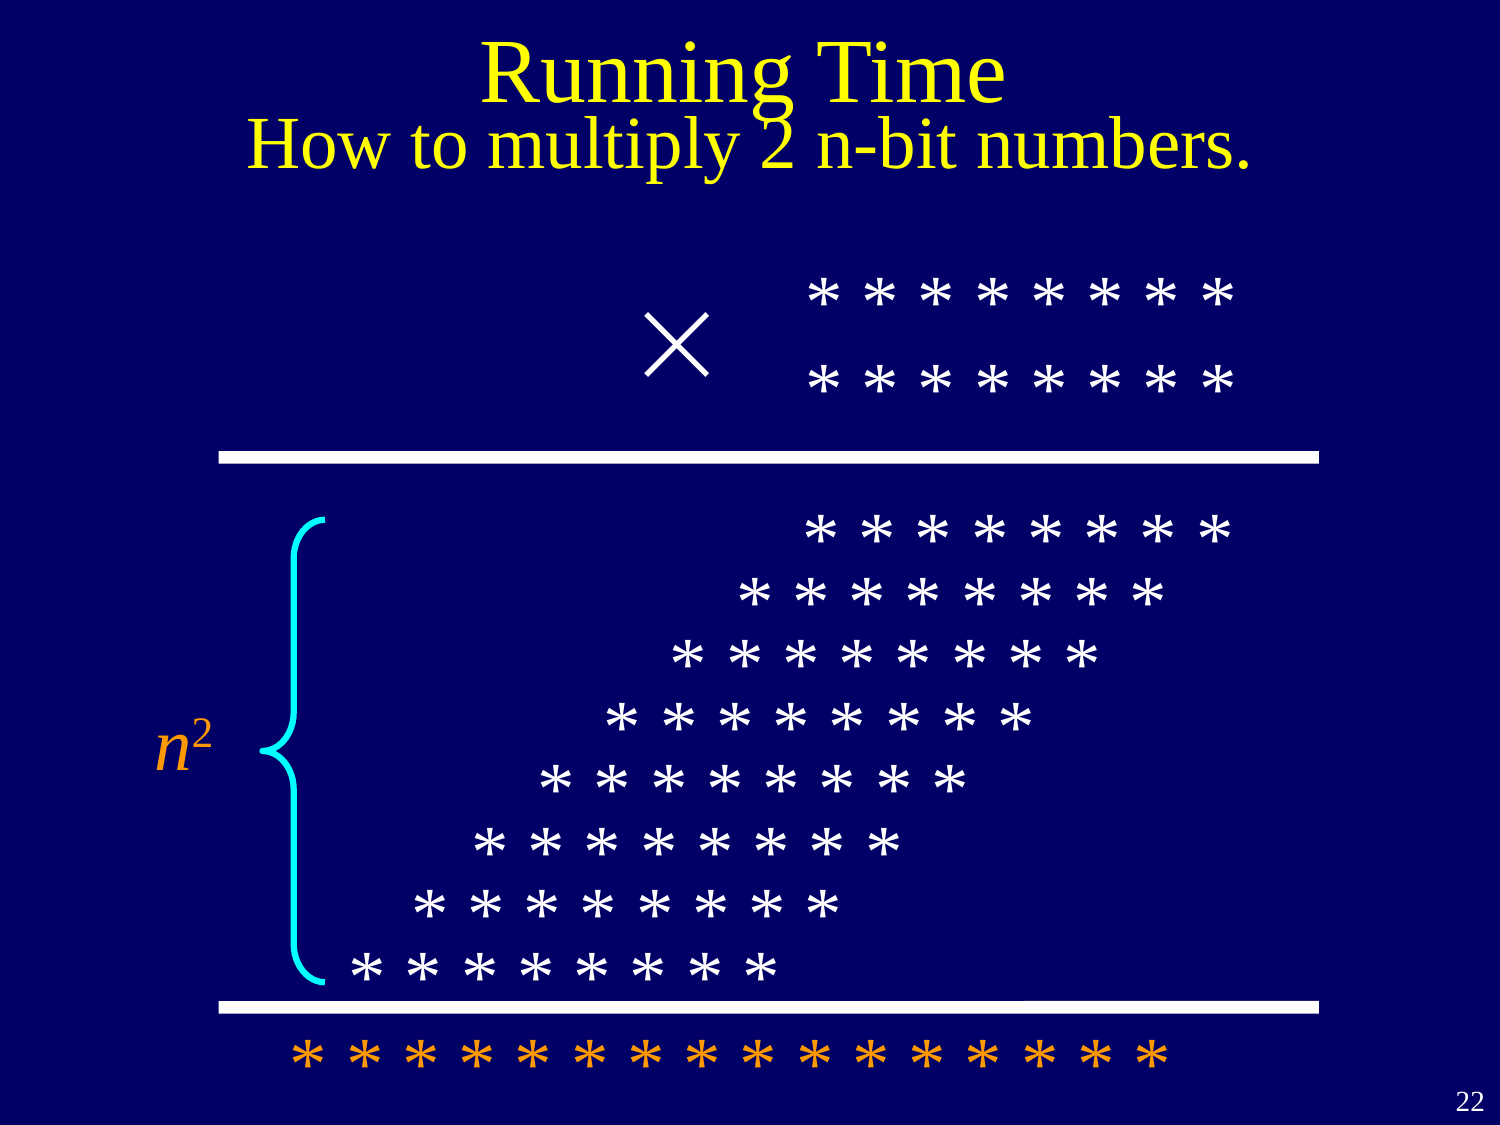

Running Time
# How to multiply 2 n-bit numbers.
* * * * * * * *
×
* * * * * * * *

  * * * * * * * *

n2
  * * * * * * * *
  * * * * * * * *
  * * * * * * * *
  * * * * * * * *
  * * * * * * * *
  * * * * * * * *
  * * * * * * * *

  * * * * * * * * * * * * * * * *